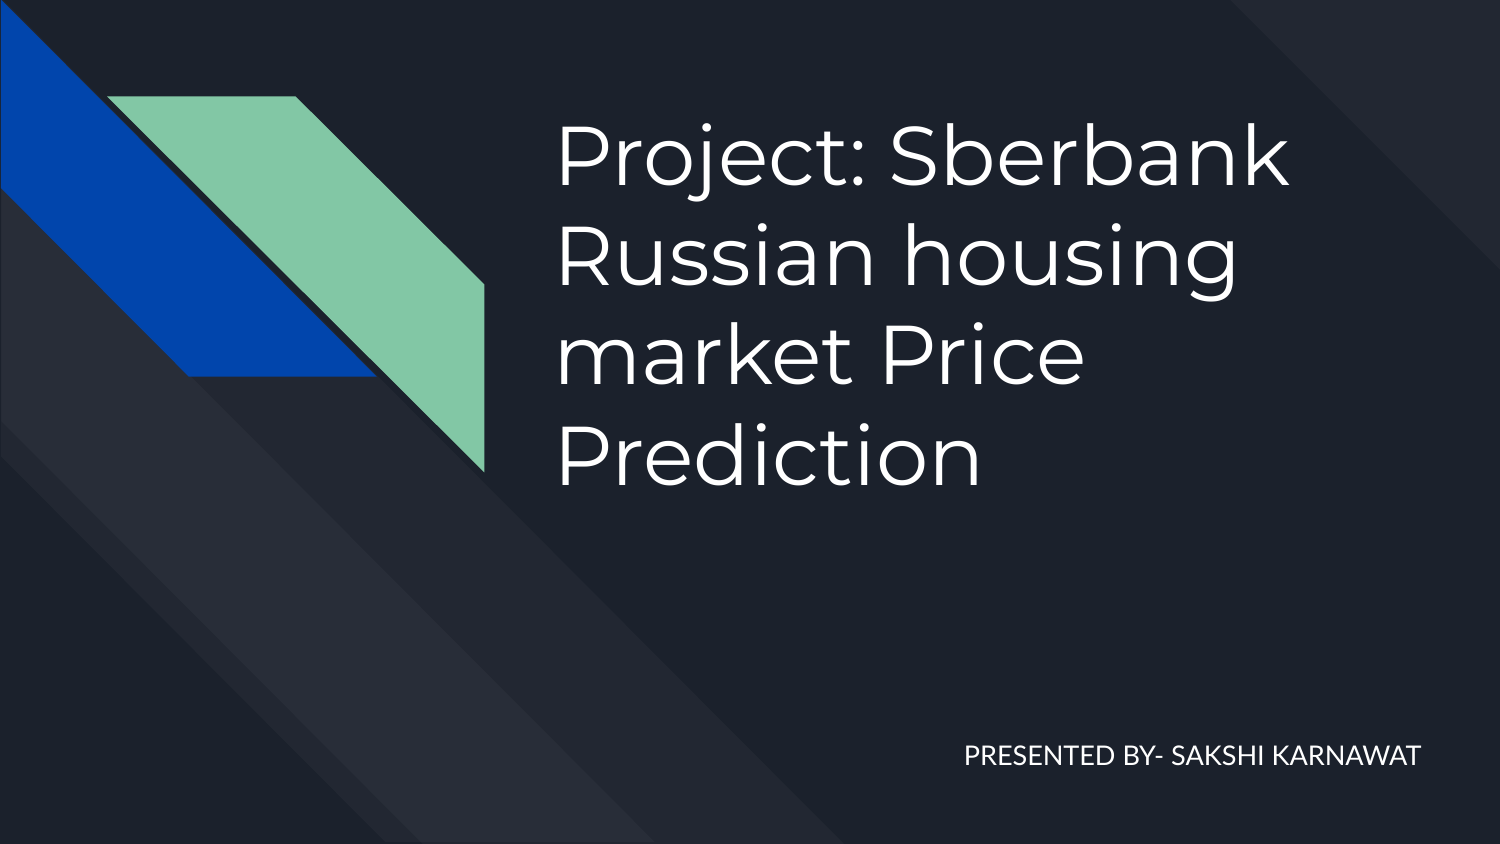

# Project: Sberbank Russian housing market Price Prediction
PRESENTED BY- SAKSHI KARNAWAT